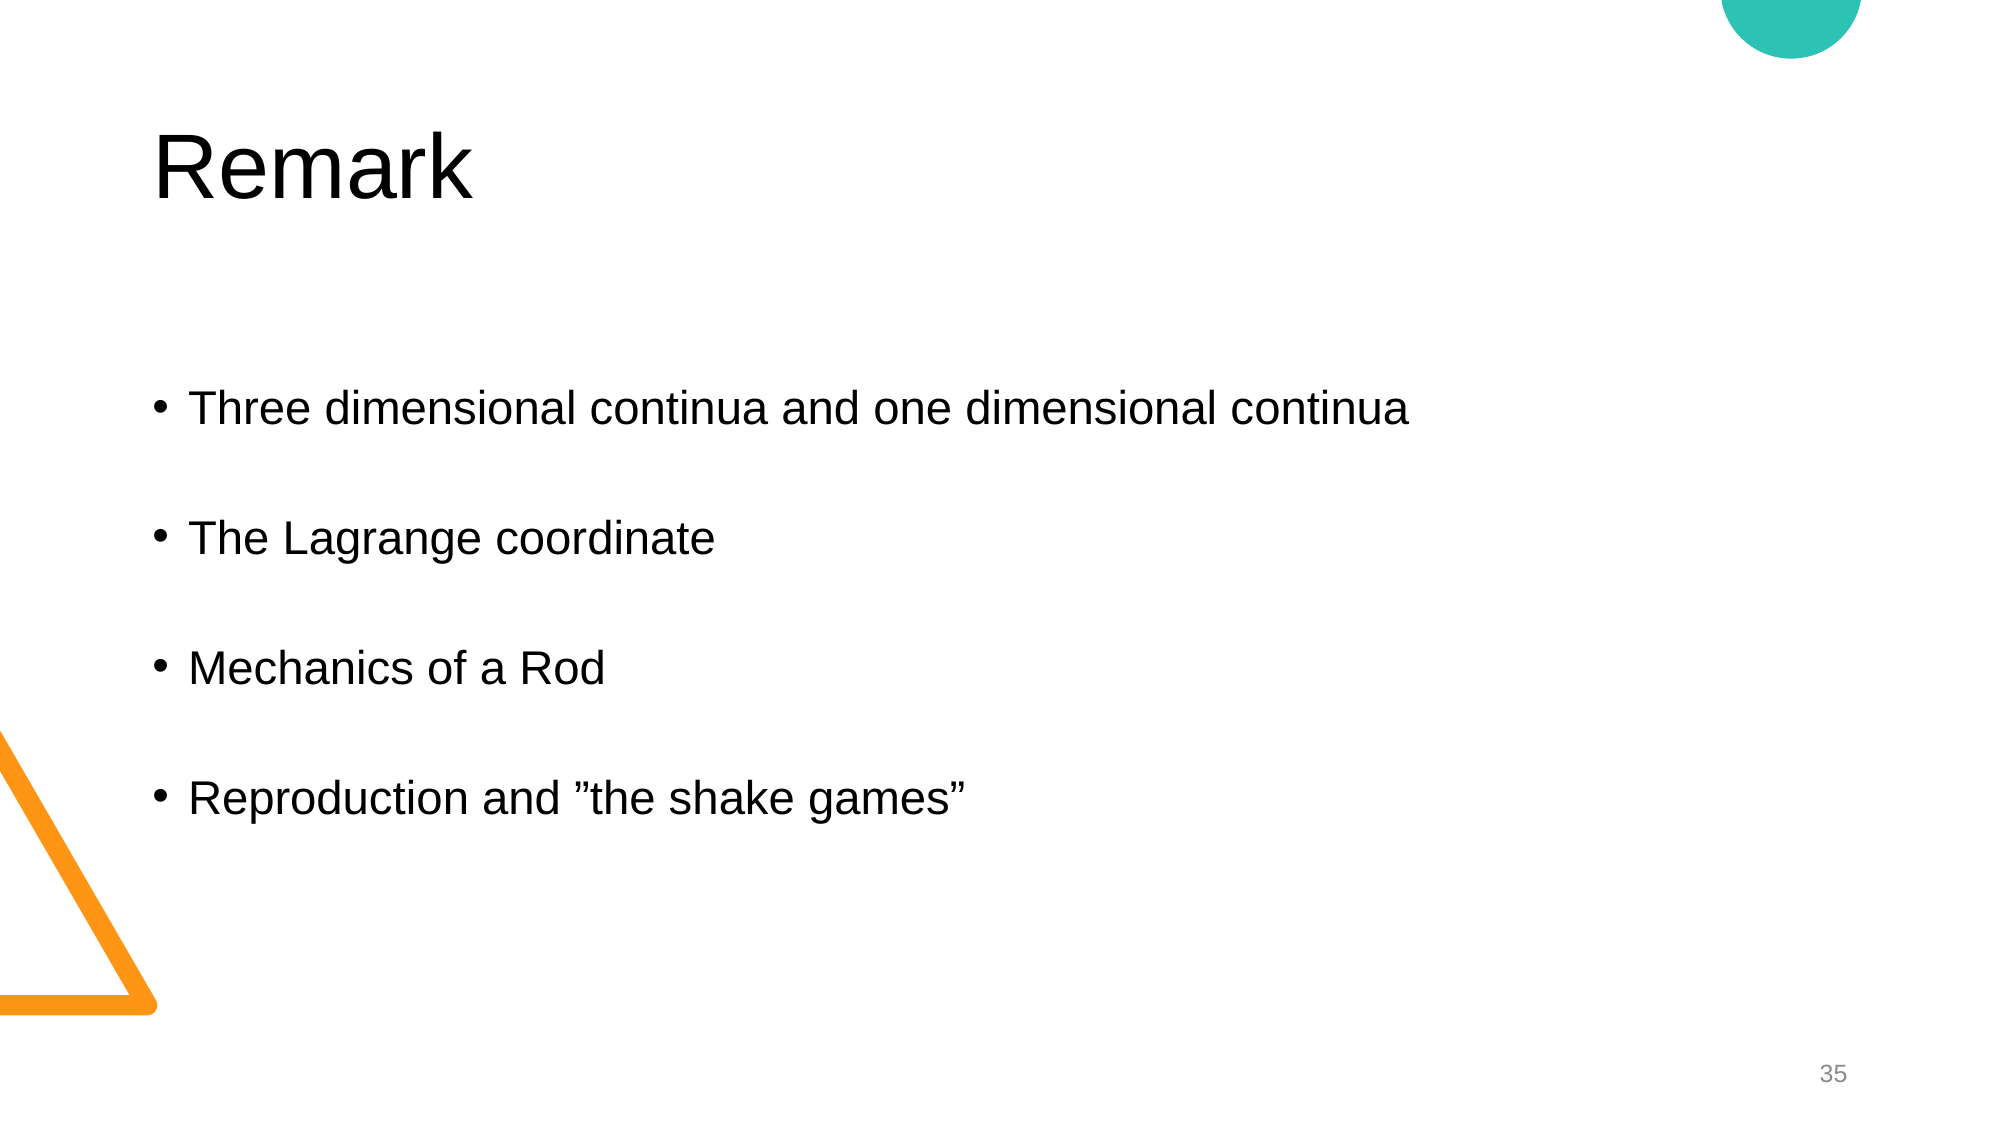

# Remark
Three dimensional continua and one dimensional continua
The Lagrange coordinate
Mechanics of a Rod
Reproduction and ”the shake games”
35